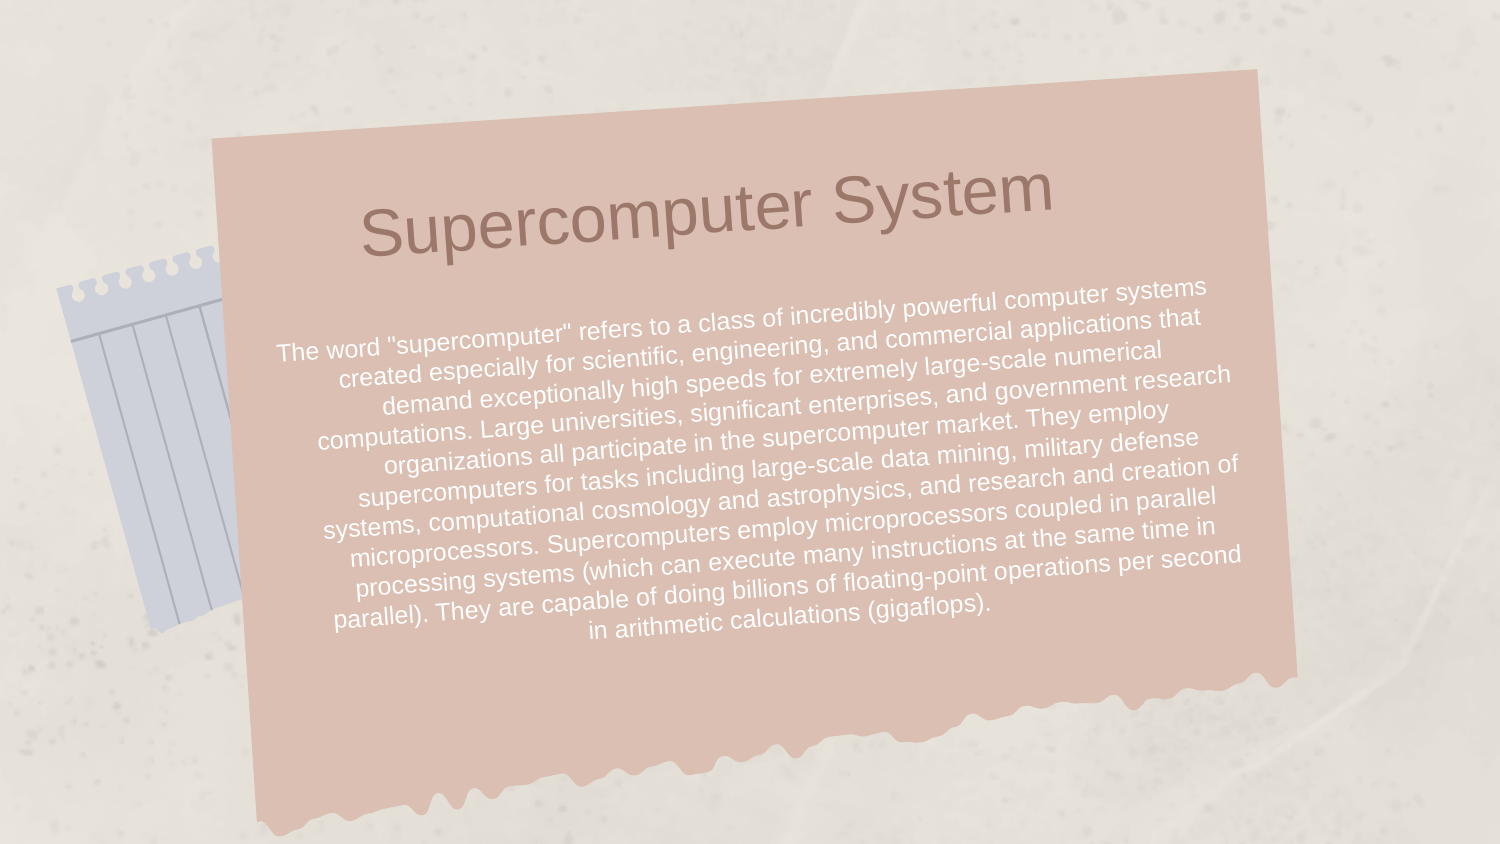

Supercomputer System
The word "supercomputer" refers to a class of incredibly powerful computer systems created especially for scientific, engineering, and commercial applications that demand exceptionally high speeds for extremely large-scale numerical computations. Large universities, significant enterprises, and government research organizations all participate in the supercomputer market. They employ supercomputers for tasks including large-scale data mining, military defense systems, computational cosmology and astrophysics, and research and creation of microprocessors. Supercomputers employ microprocessors coupled in parallel processing systems (which can execute many instructions at the same time in parallel). They are capable of doing billions of floating-point operations per second in arithmetic calculations (gigaflops).